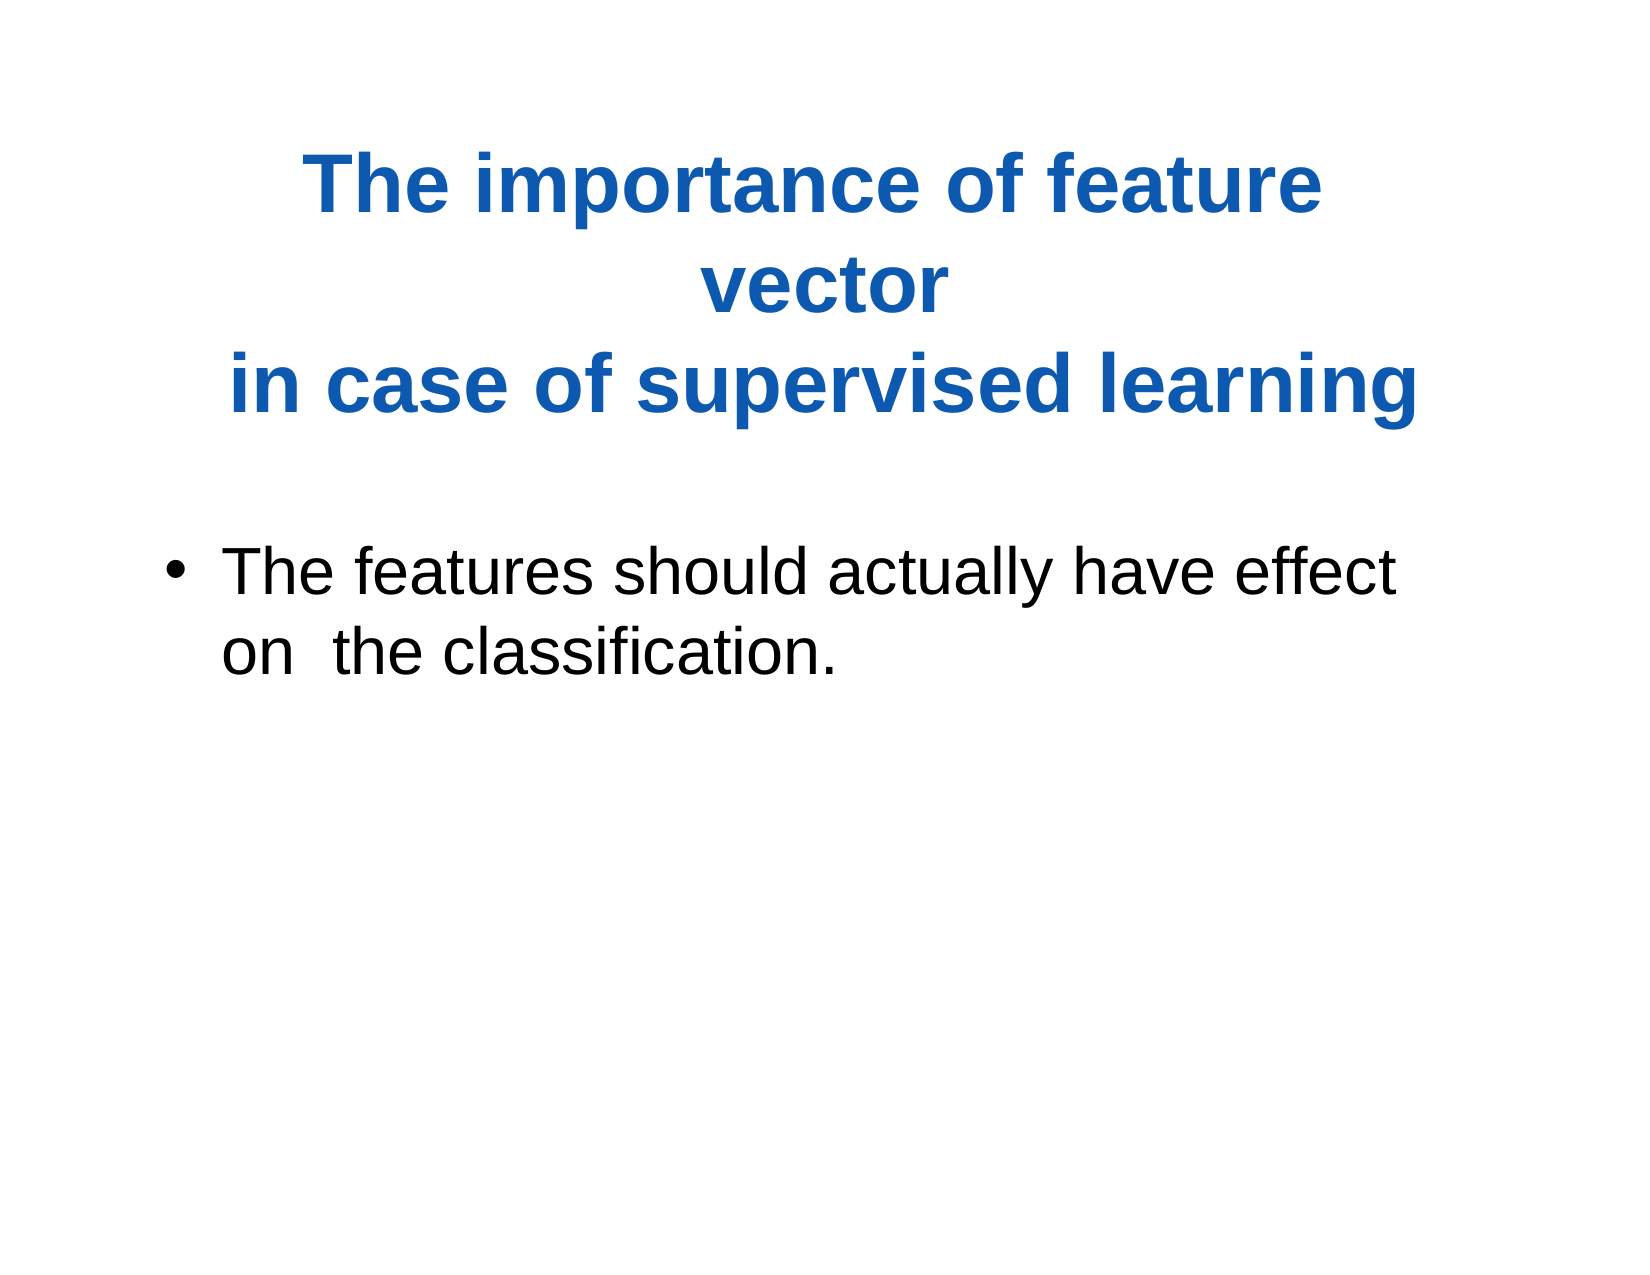

# The importance of feature  vector
in case of supervised learning
The features should actually have effect on  the classification.